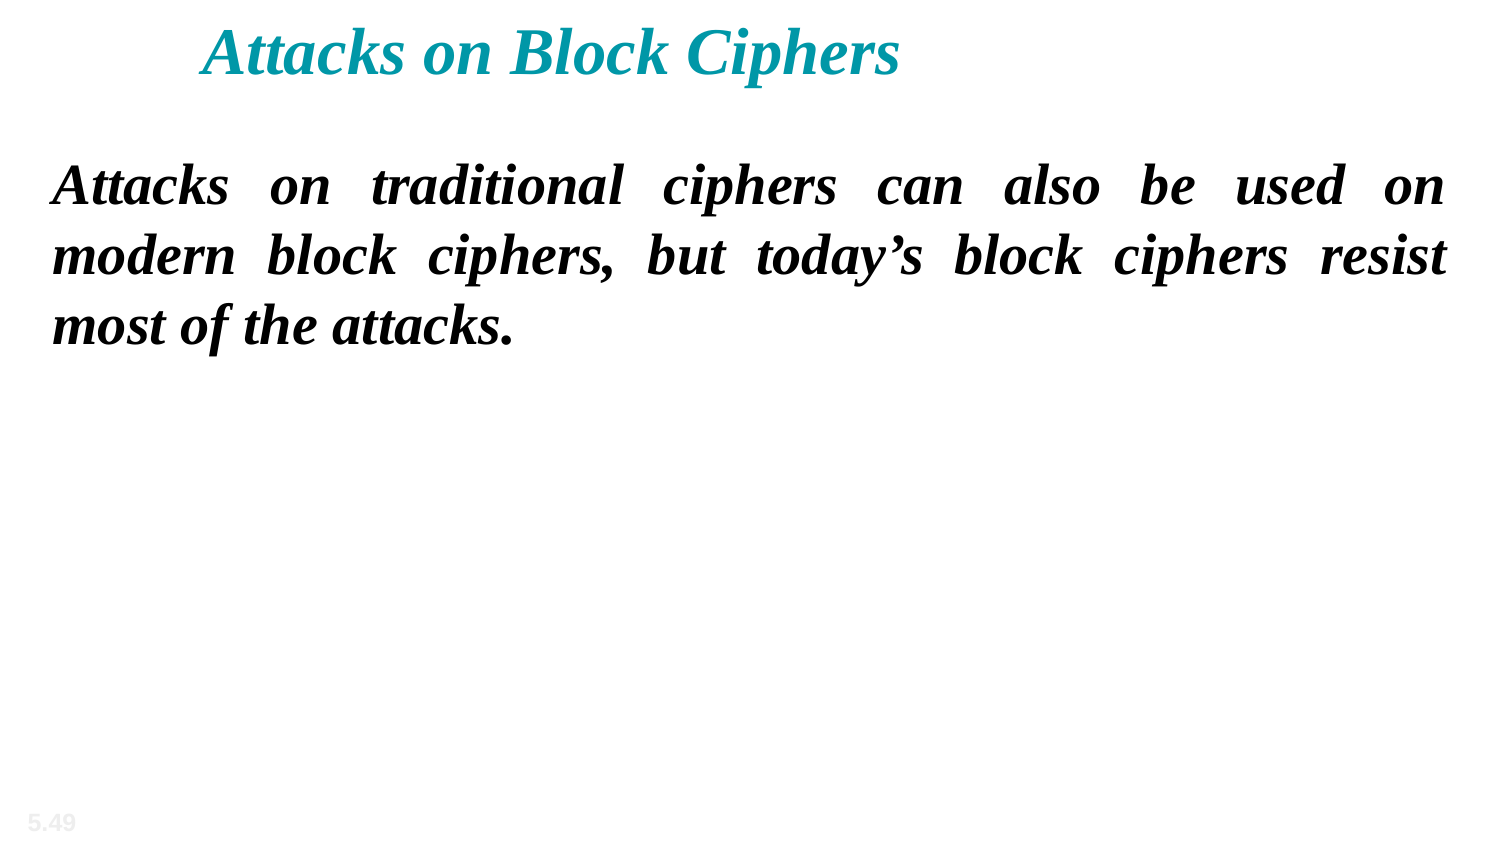

Attacks on Block Ciphers
Attacks on traditional ciphers can also be used on modern block ciphers, but today’s block ciphers resist most of the attacks.
5.49